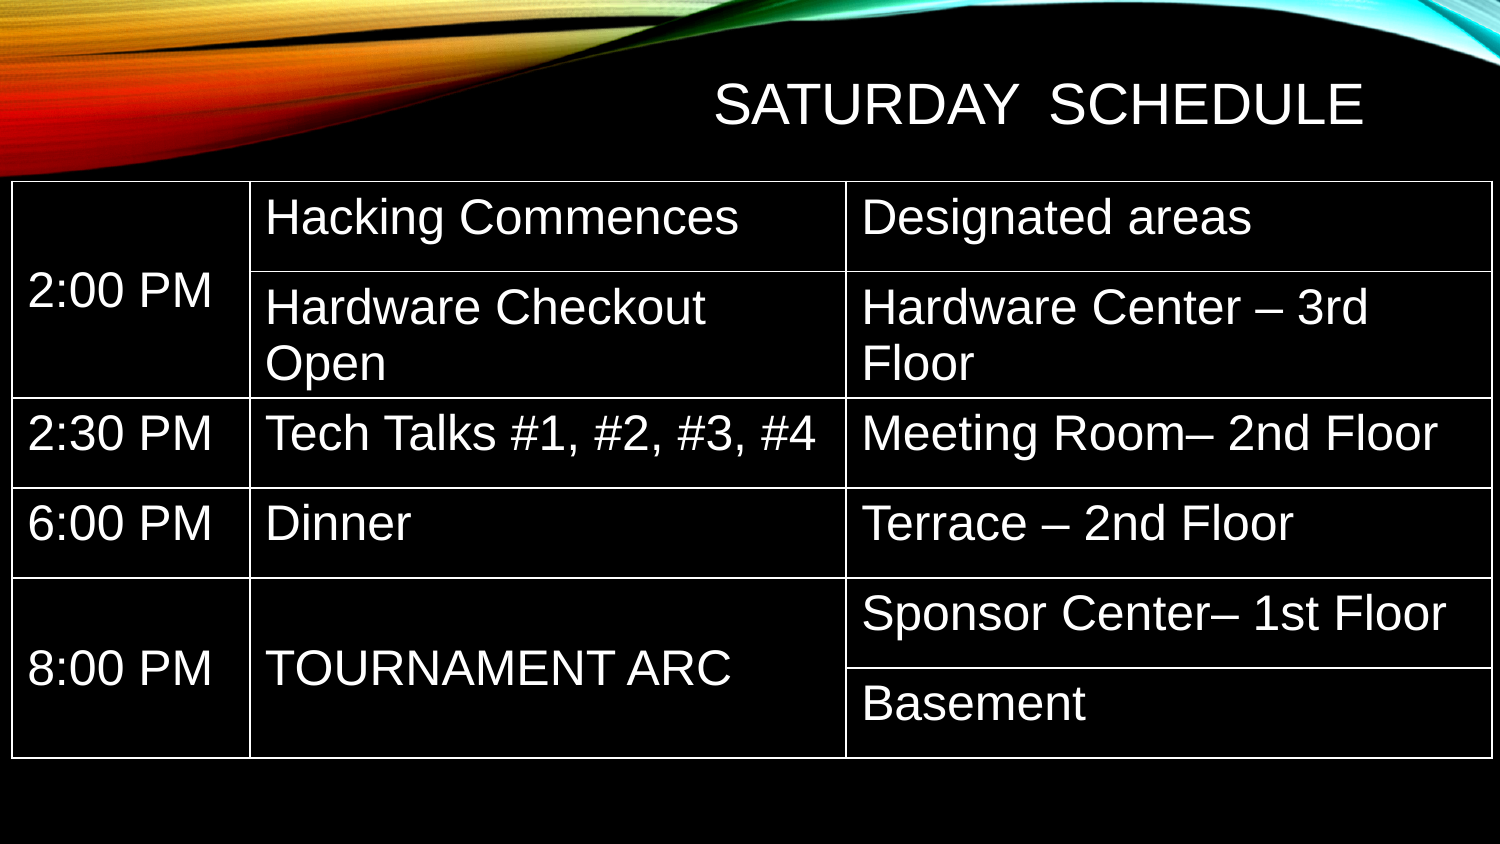

# Saturday Schedule
| 2:00 PM | Hacking Commences | Designated areas |
| --- | --- | --- |
|  | Hardware Checkout Open | Hardware Center – 3rd Floor |
| 2:30 PM | Tech Talks #1, #2, #3, #4 | Meeting Room– 2nd Floor |
| 6:00 PM | Dinner | Terrace – 2nd Floor |
| 8:00 PM | TOURNAMENT ARC | Sponsor Center– 1st Floor |
|  |  | Basement |